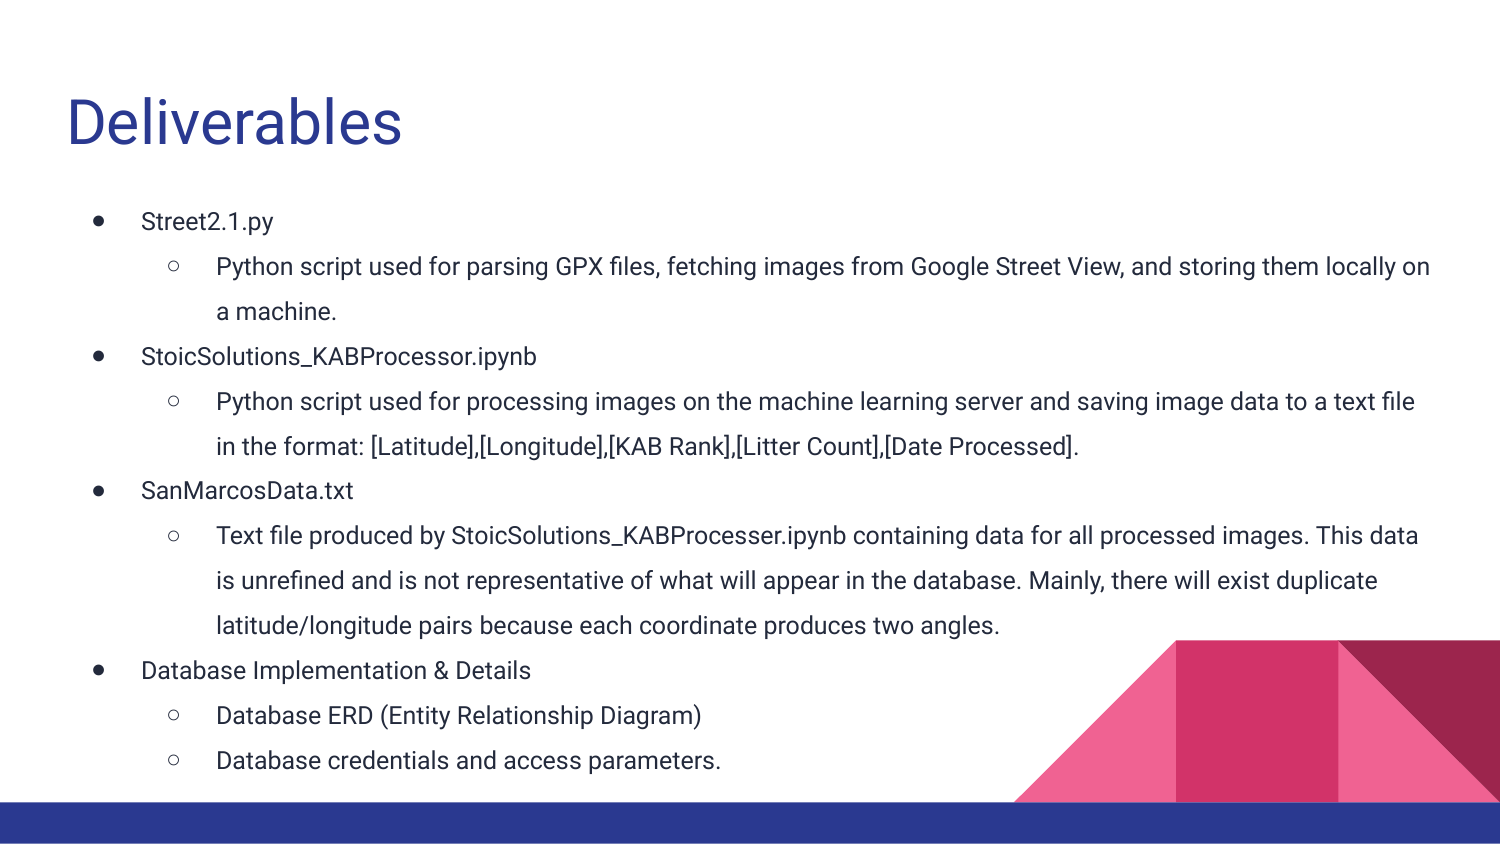

# Deliverables
Street2.1.py
Python script used for parsing GPX files, fetching images from Google Street View, and storing them locally on a machine.
StoicSolutions_KABProcessor.ipynb
Python script used for processing images on the machine learning server and saving image data to a text file in the format: [Latitude],[Longitude],[KAB Rank],[Litter Count],[Date Processed].
SanMarcosData.txt
Text file produced by StoicSolutions_KABProcesser.ipynb containing data for all processed images. This data is unrefined and is not representative of what will appear in the database. Mainly, there will exist duplicate latitude/longitude pairs because each coordinate produces two angles.
Database Implementation & Details
Database ERD (Entity Relationship Diagram)
Database credentials and access parameters.